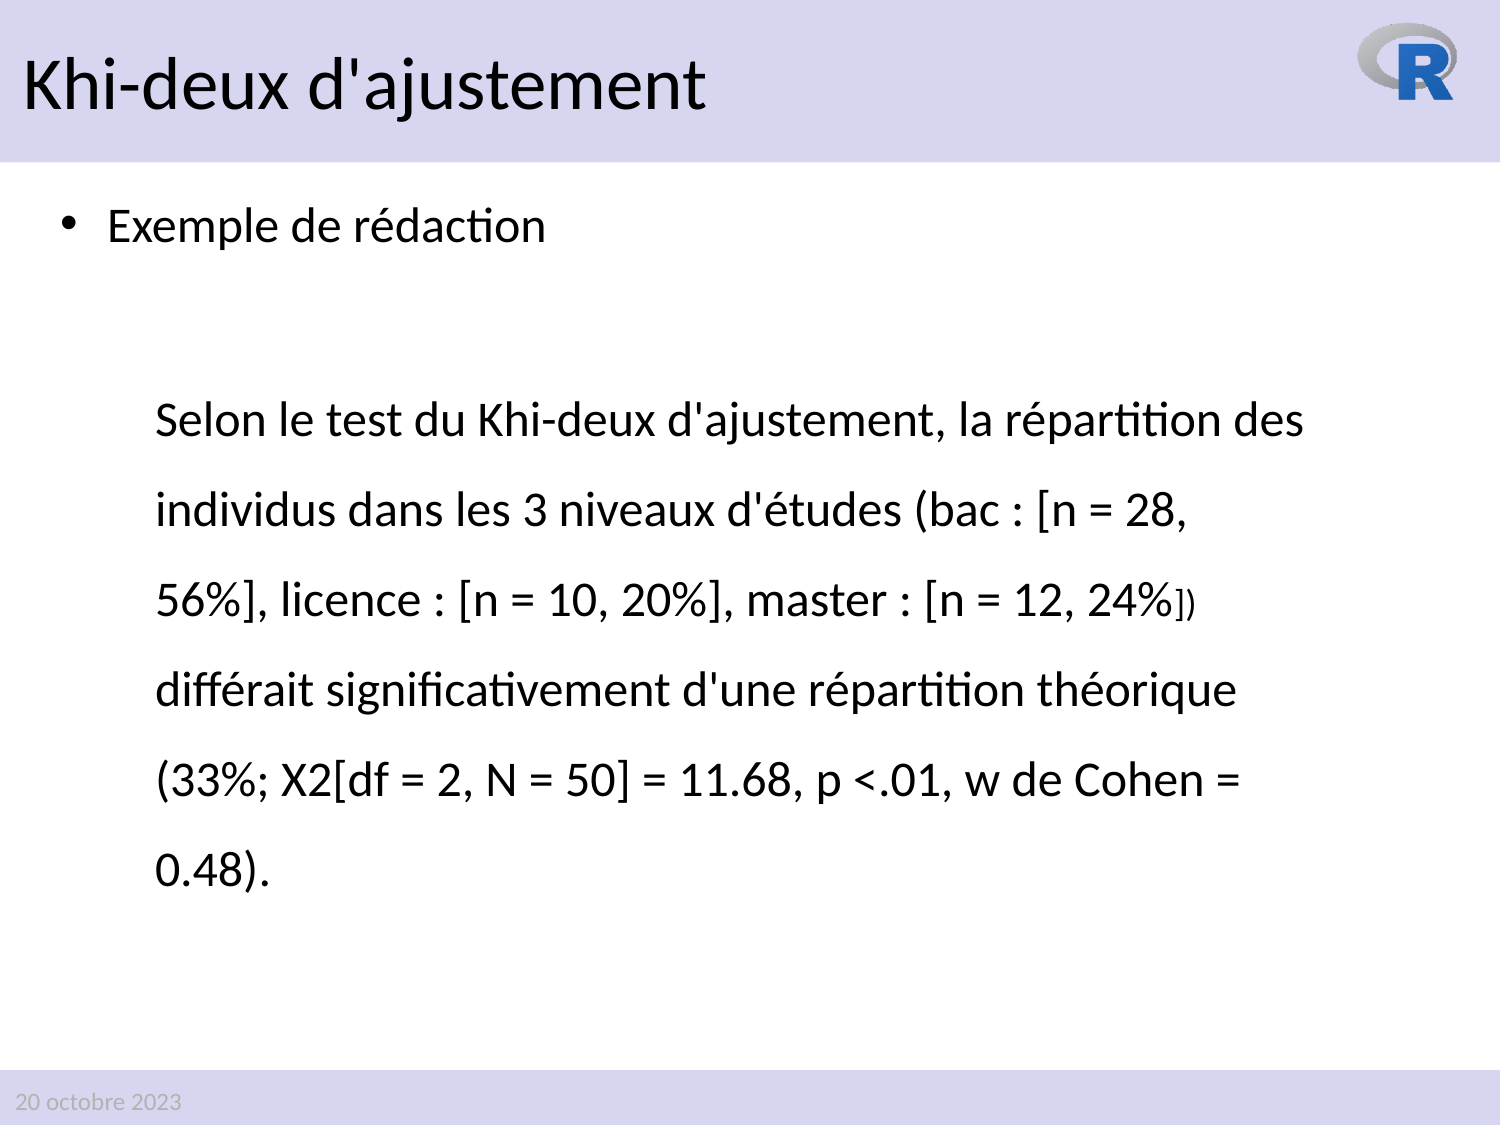

Khi-deux d'ajustement
Exemple de rédaction
Selon le test du Khi-deux d'ajustement, la répartition des individus dans les 3 niveaux d'études (bac : [n = 28,  56%], licence : [n = 10, 20%], master : [n = 12, 24%]) différait significativement d'une répartition théorique (33%; X2[df = 2, N = 50] = 11.68, p <.01, w de Cohen = 0.48).
20 octobre 2023
93
https://www.reilly-coglab.com/data